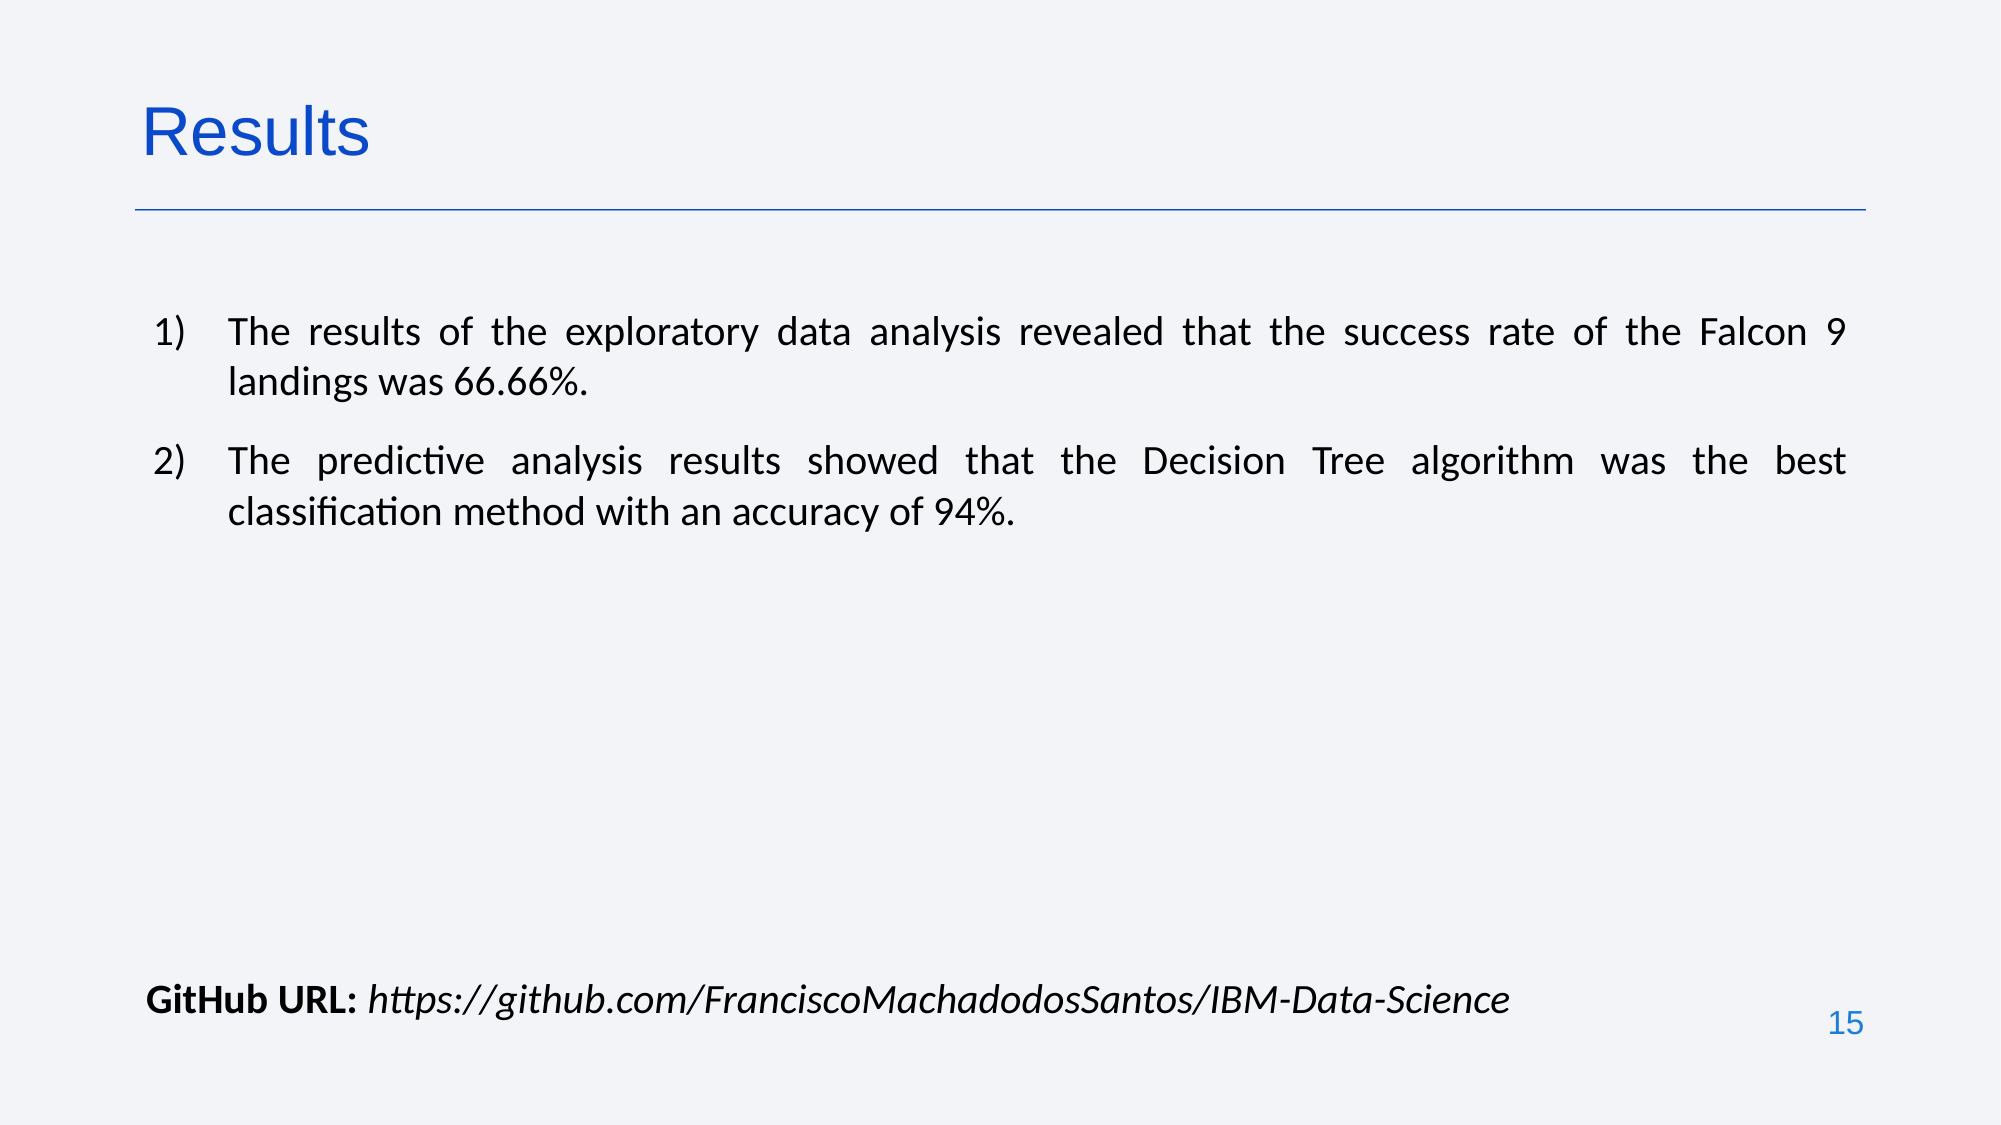

Results
The results of the exploratory data analysis revealed that the success rate of the Falcon 9 landings was 66.66%.
The predictive analysis results showed that the Decision Tree algorithm was the best classification method with an accuracy of 94%.

GitHub URL: https://github.com/FranciscoMachadodosSantos/IBM-Data-Science
15